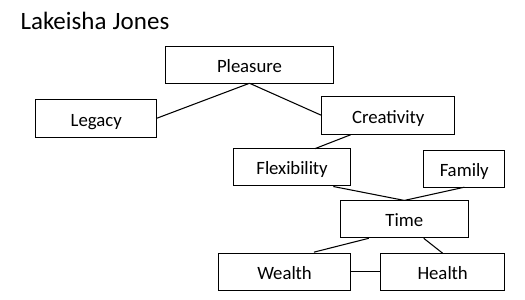

# Lakeisha Jones
Pleasure
Legacy
Creativity
Flexibility
Family
Time
Wealth
Health